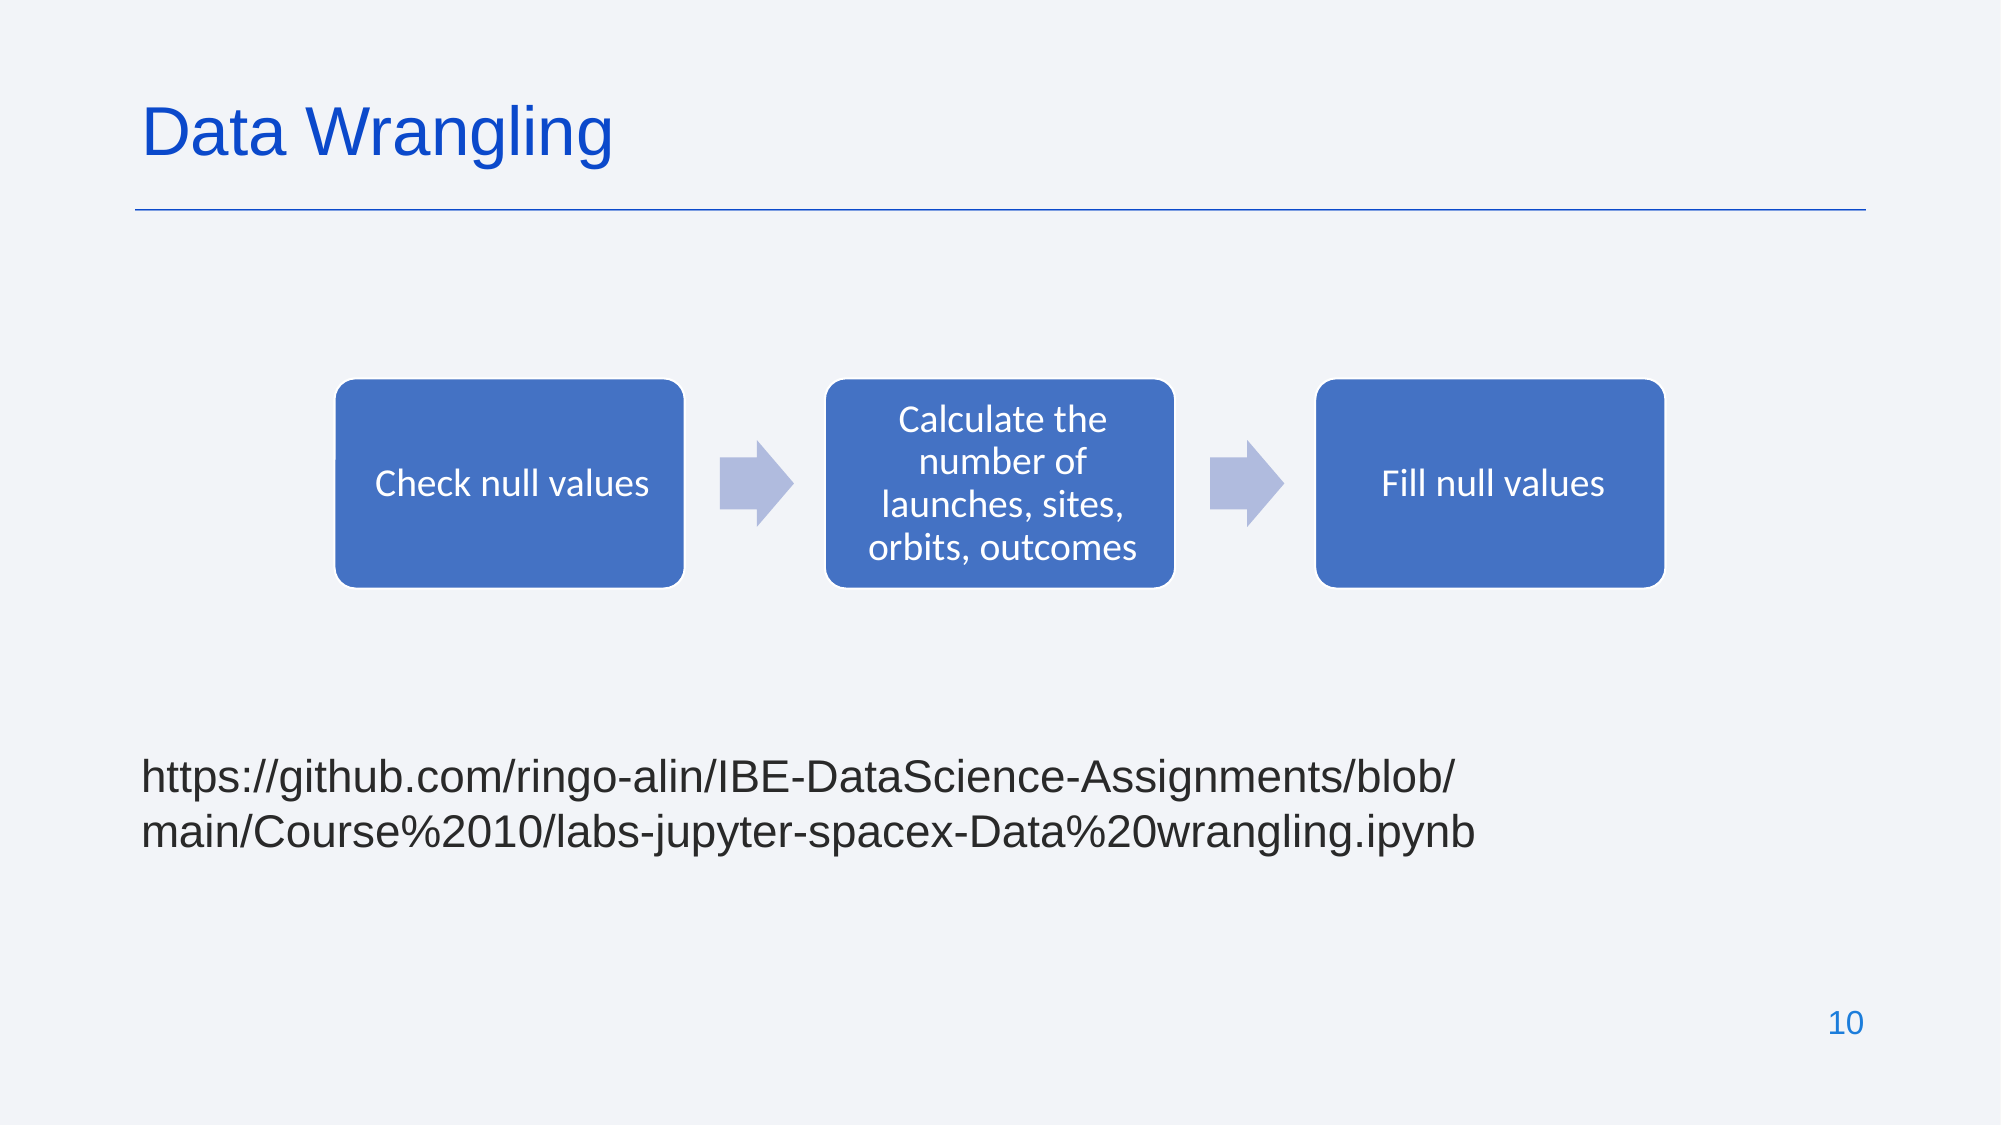

Data Wrangling
Check null values

Calculate the number of launches, sites, orbits, outcomes

Fill null values

https://github.com/ringo-alin/IBE-DataScience-Assignments/blob/main/Course%2010/labs-jupyter-spacex-Data%20wrangling.ipynb

10